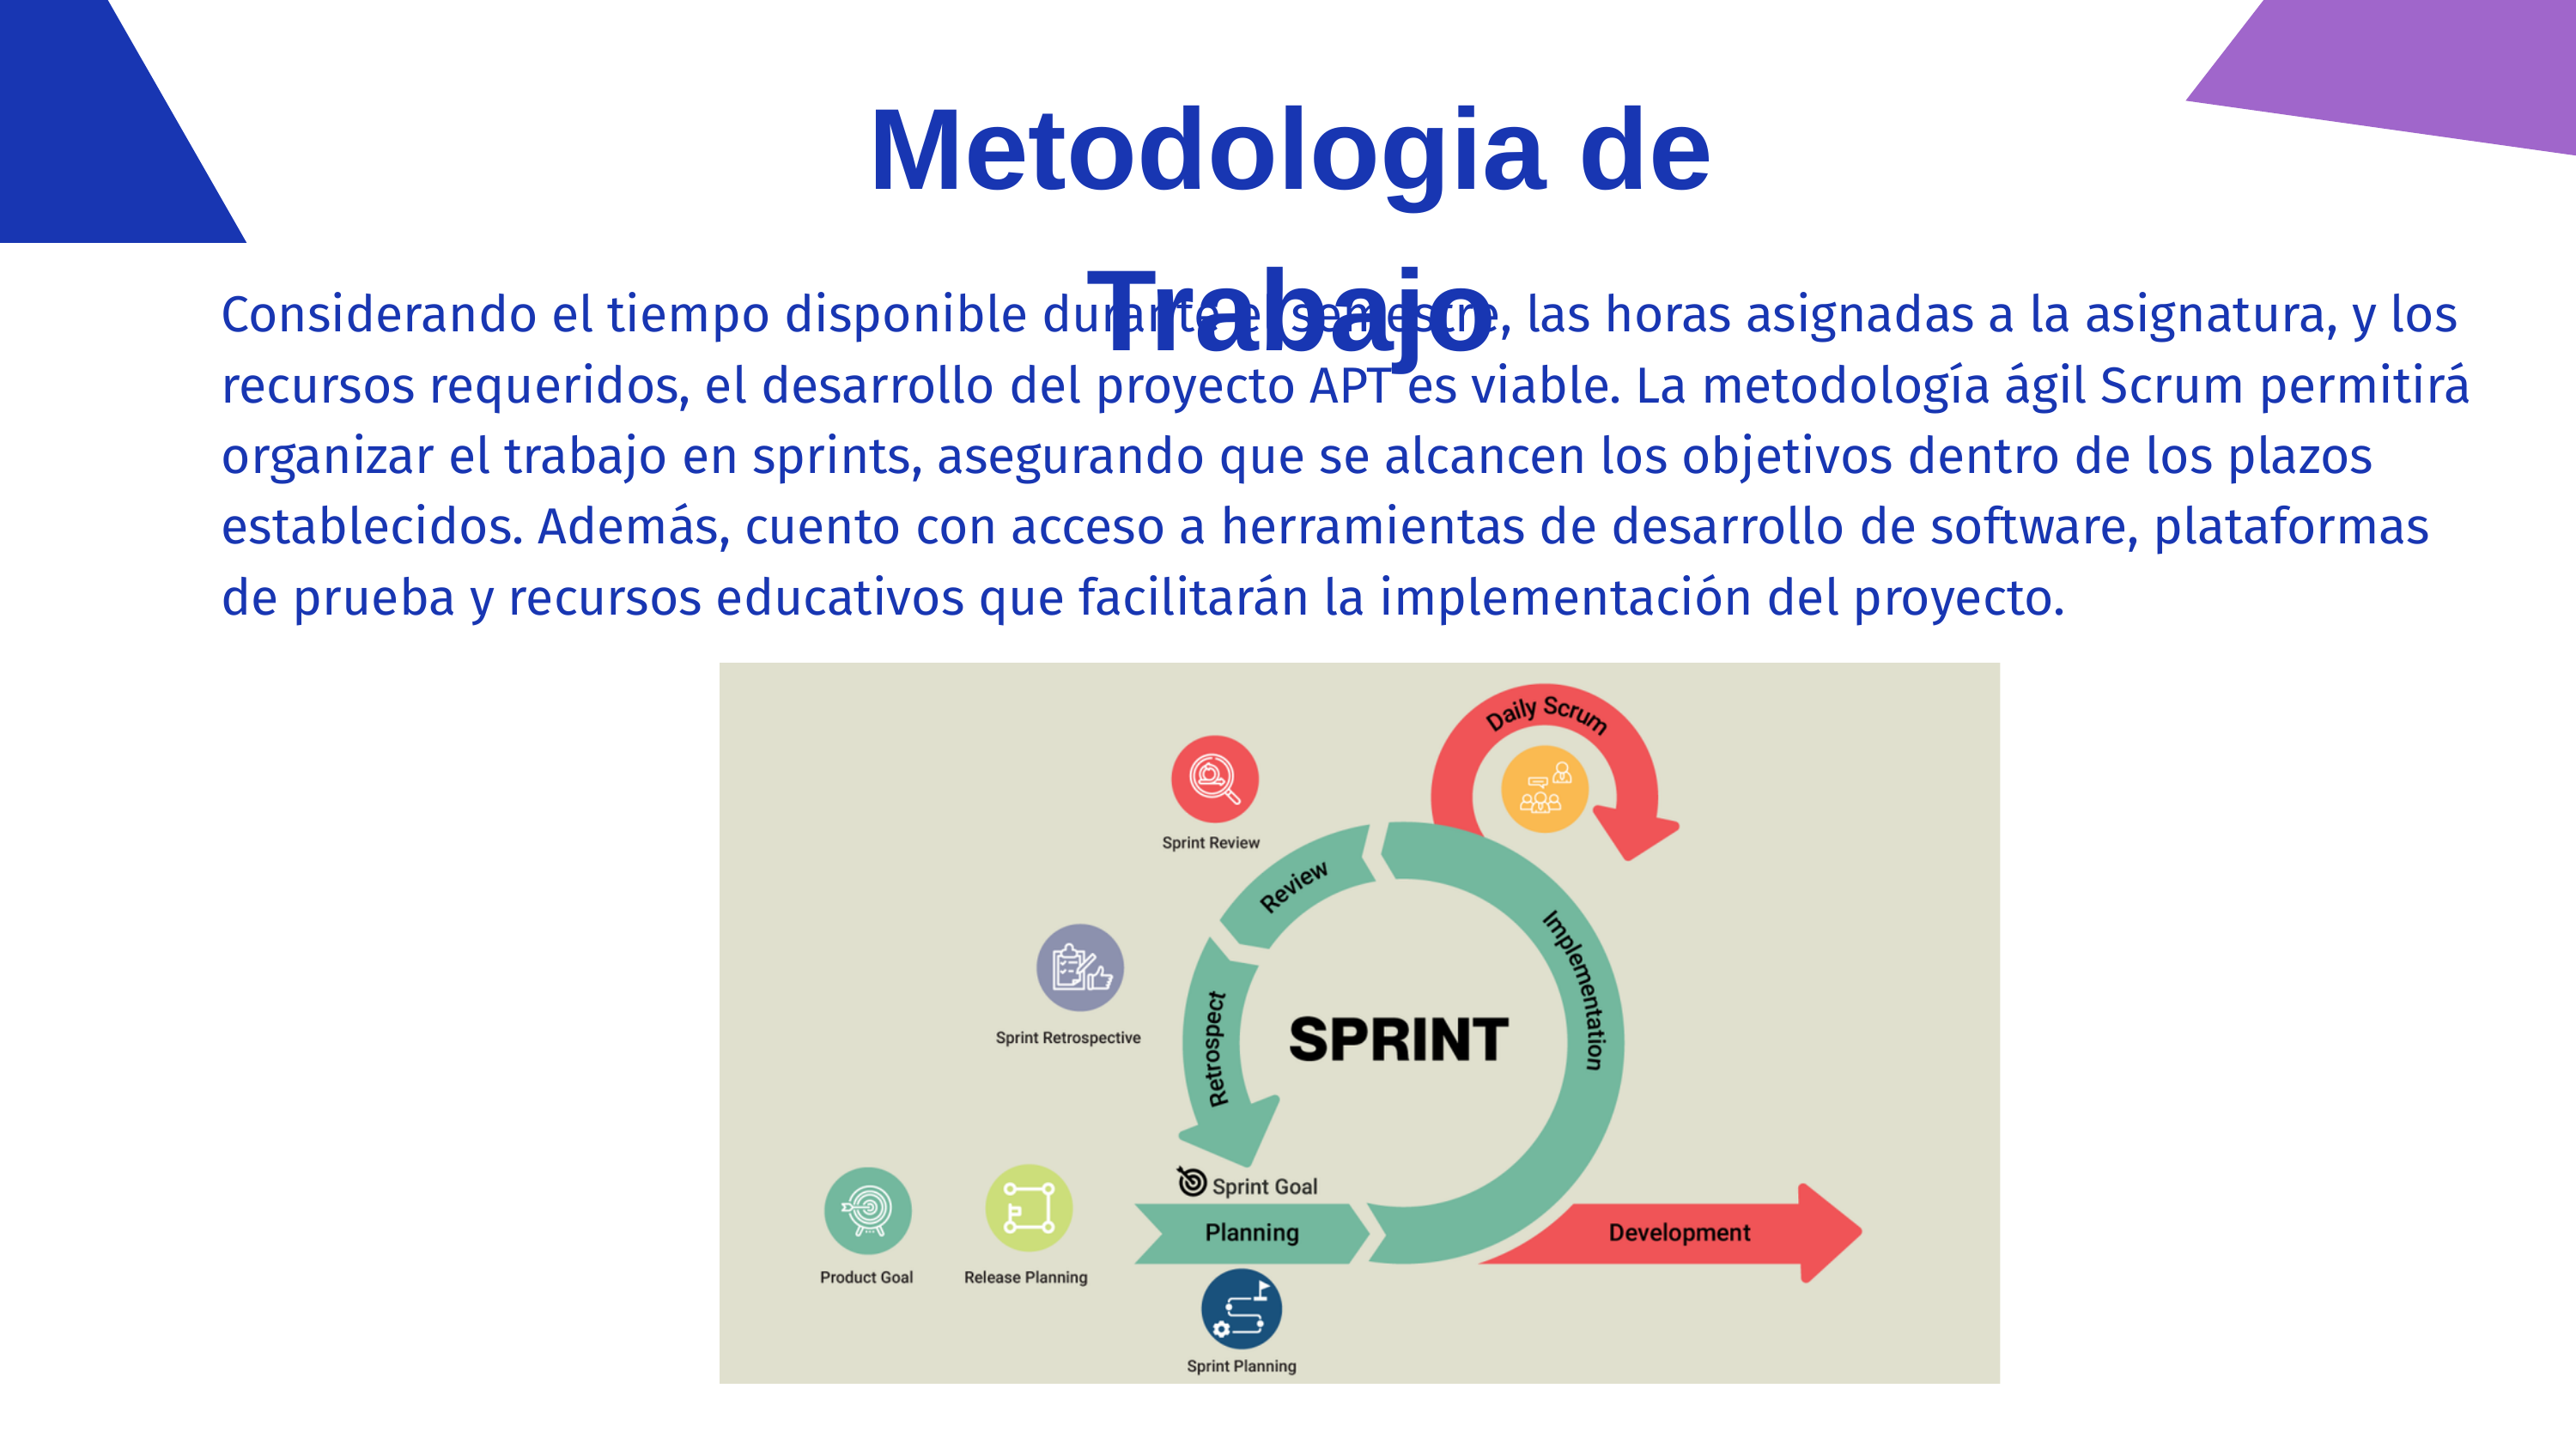

Metodologia de Trabajo
Considerando el tiempo disponible durante el semestre, las horas asignadas a la asignatura, y los recursos requeridos, el desarrollo del proyecto APT es viable. La metodología ágil Scrum permitirá organizar el trabajo en sprints, asegurando que se alcancen los objetivos dentro de los plazos establecidos. Además, cuento con acceso a herramientas de desarrollo de software, plataformas de prueba y recursos educativos que facilitarán la implementación del proyecto.